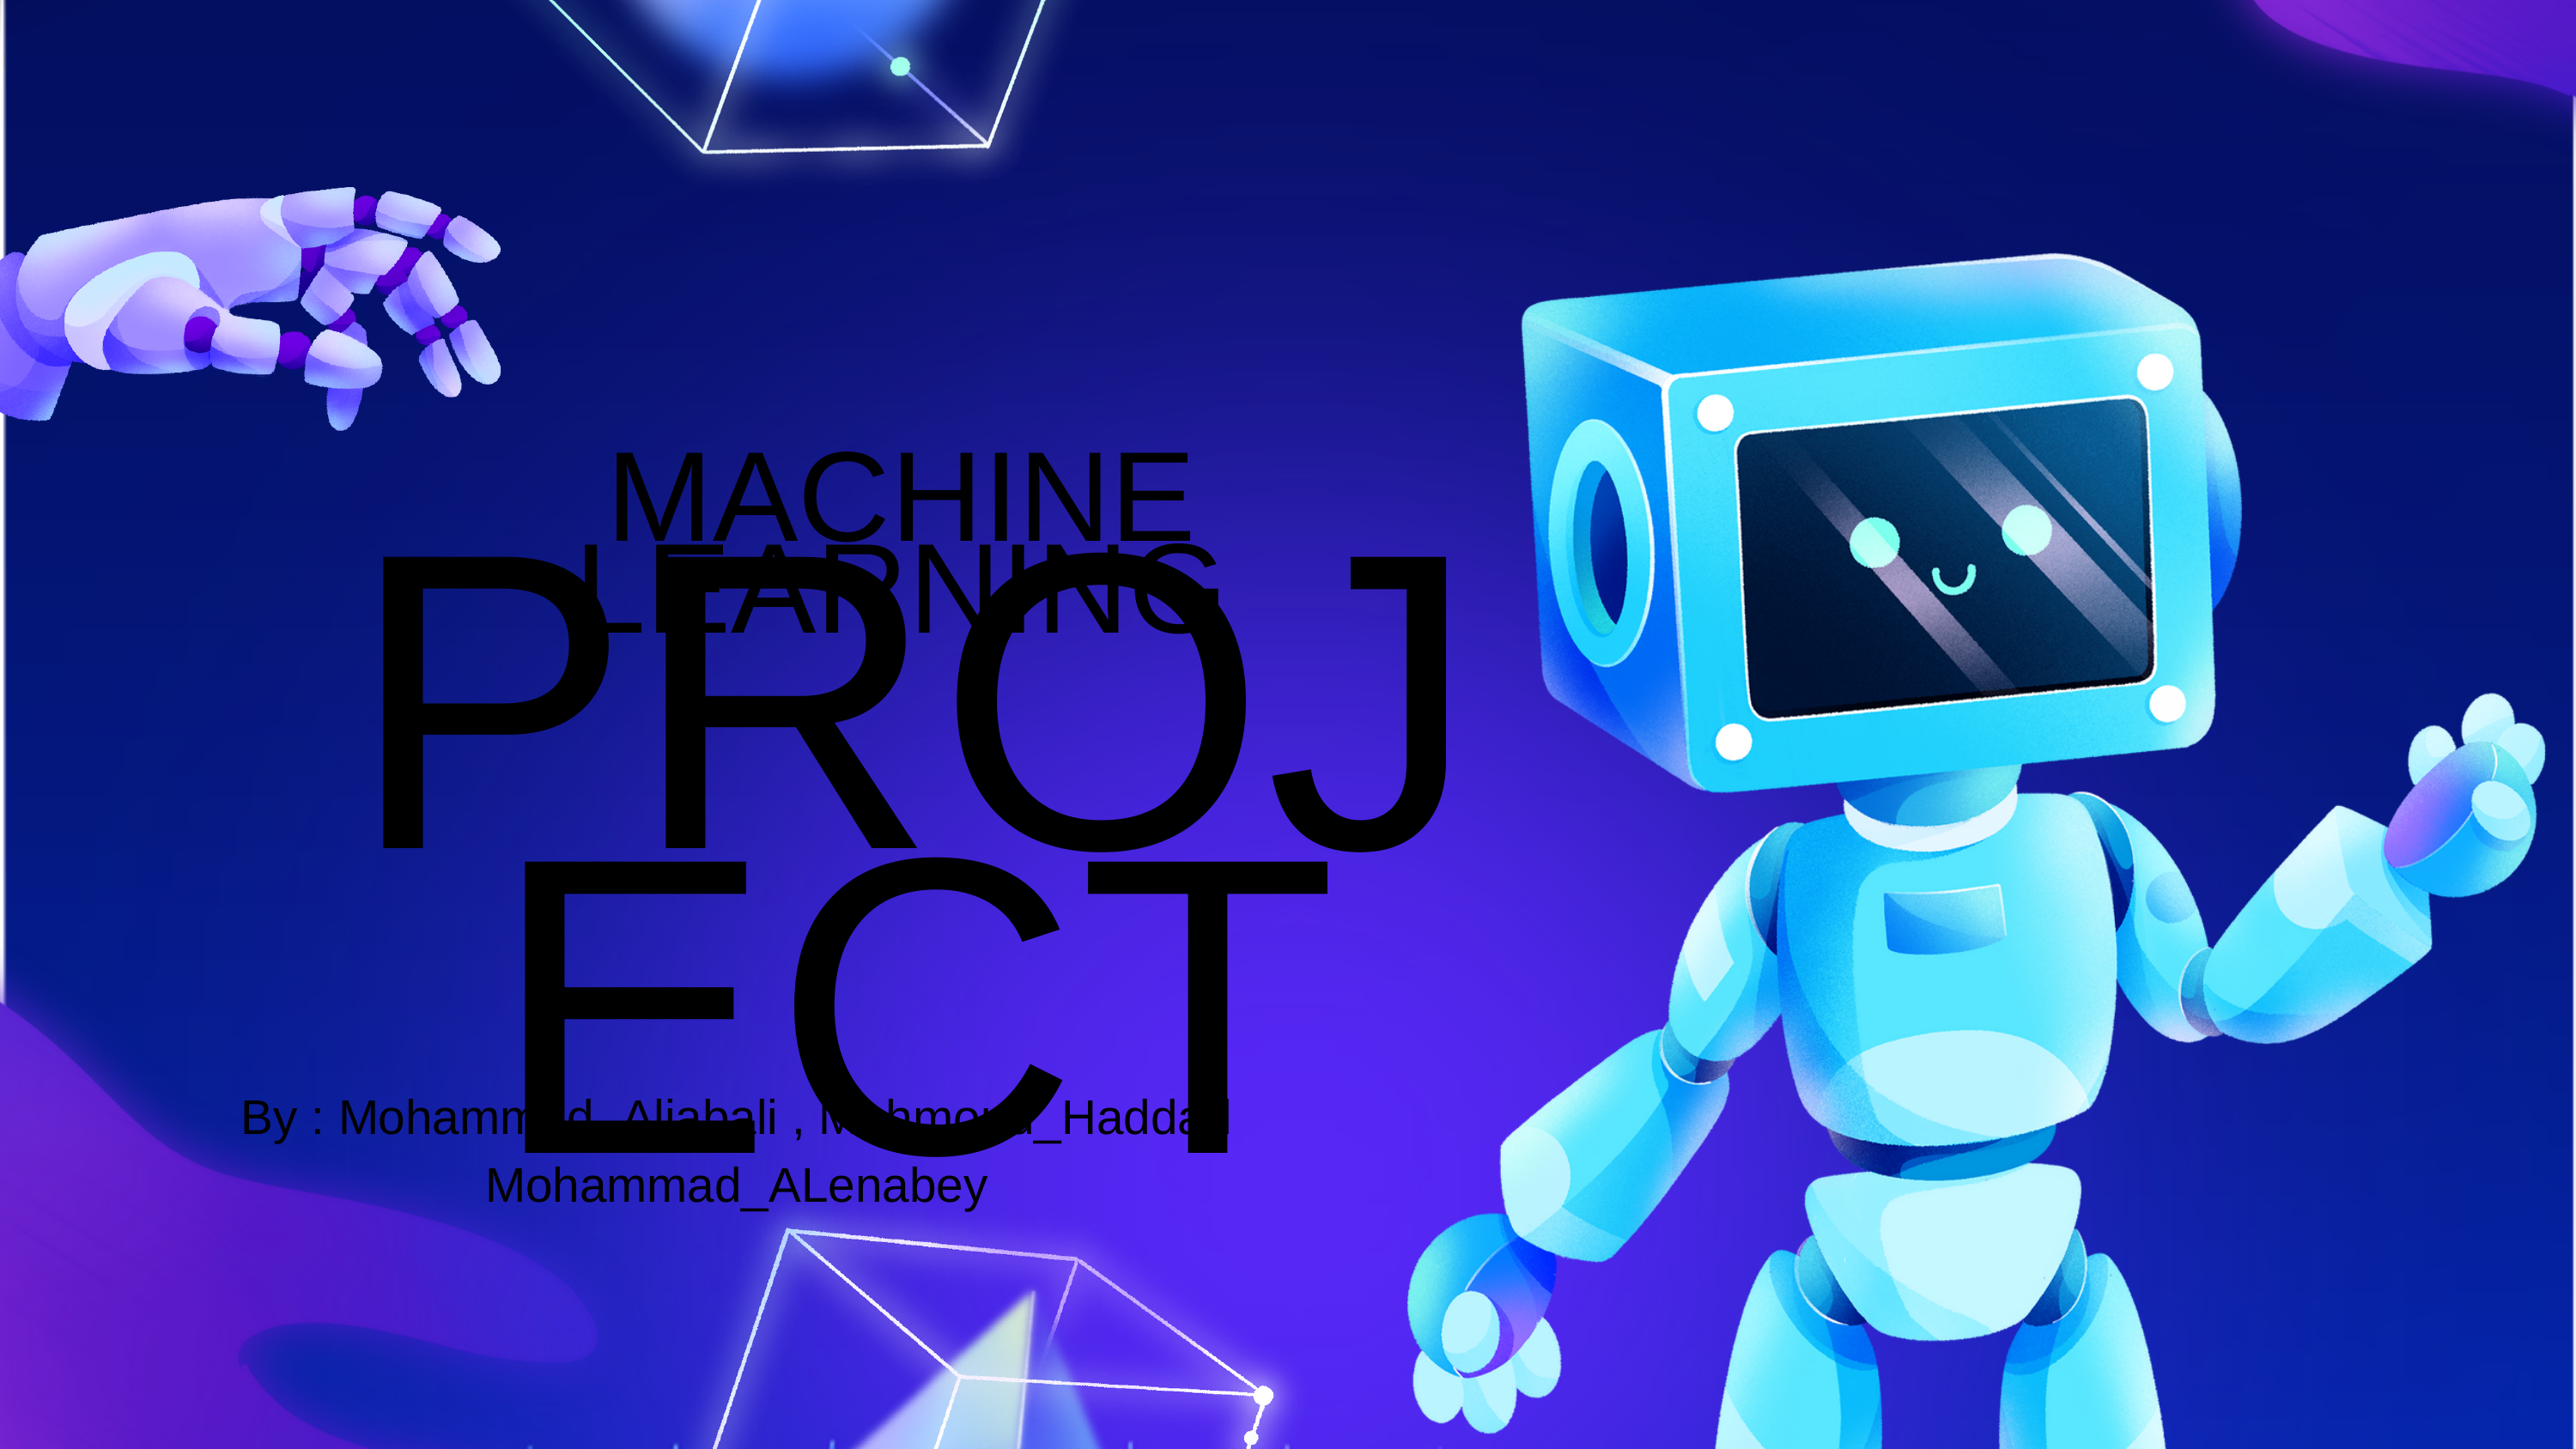

MACHINE LEARNING
PROJECT

By : Mohammad_Aljabali , Mahmoud_Haddad
Mohammad_ALenabey